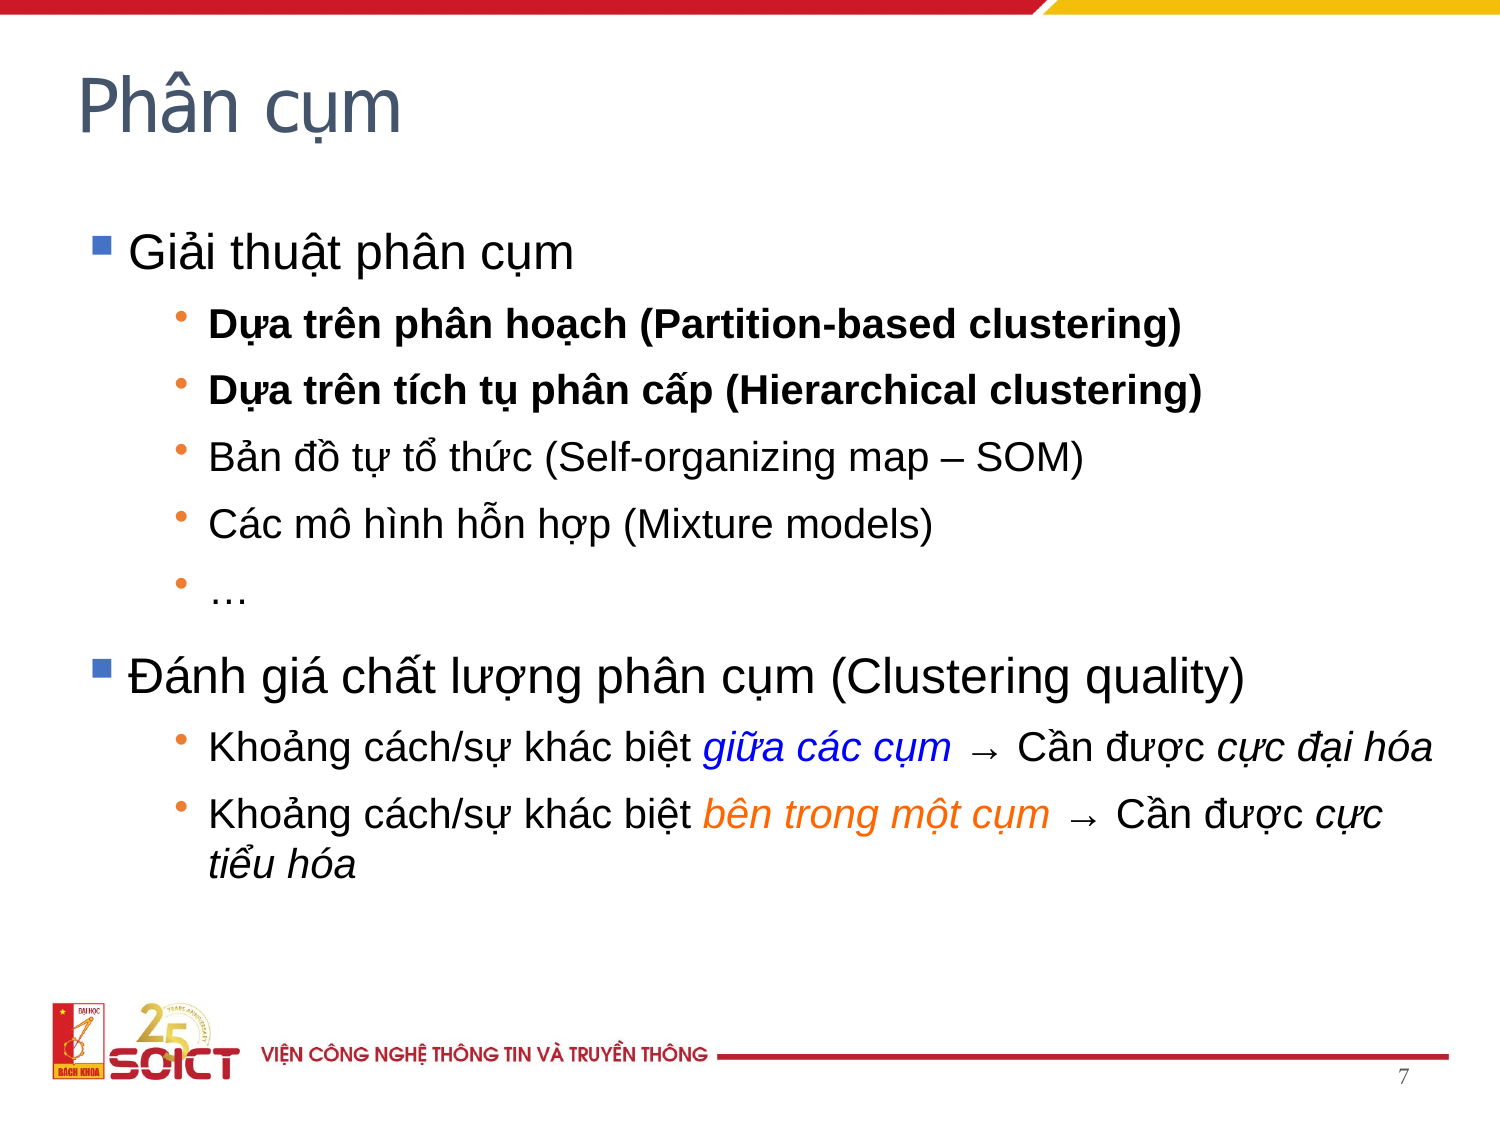

Phân cụm
Giải thuật phân cụm
Dựa trên phân hoạch (Partition-based clustering)
Dựa trên tích tụ phân cấp (Hierarchical clustering)
Bản đồ tự tổ thức (Self-organizing map – SOM)
Các mô hình hỗn hợp (Mixture models)
…
Đánh giá chất lượng phân cụm (Clustering quality)
Khoảng cách/sự khác biệt giữa các cụm → Cần được cực đại hóa
Khoảng cách/sự khác biệt bên trong một cụm → Cần được cực tiểu hóa
7